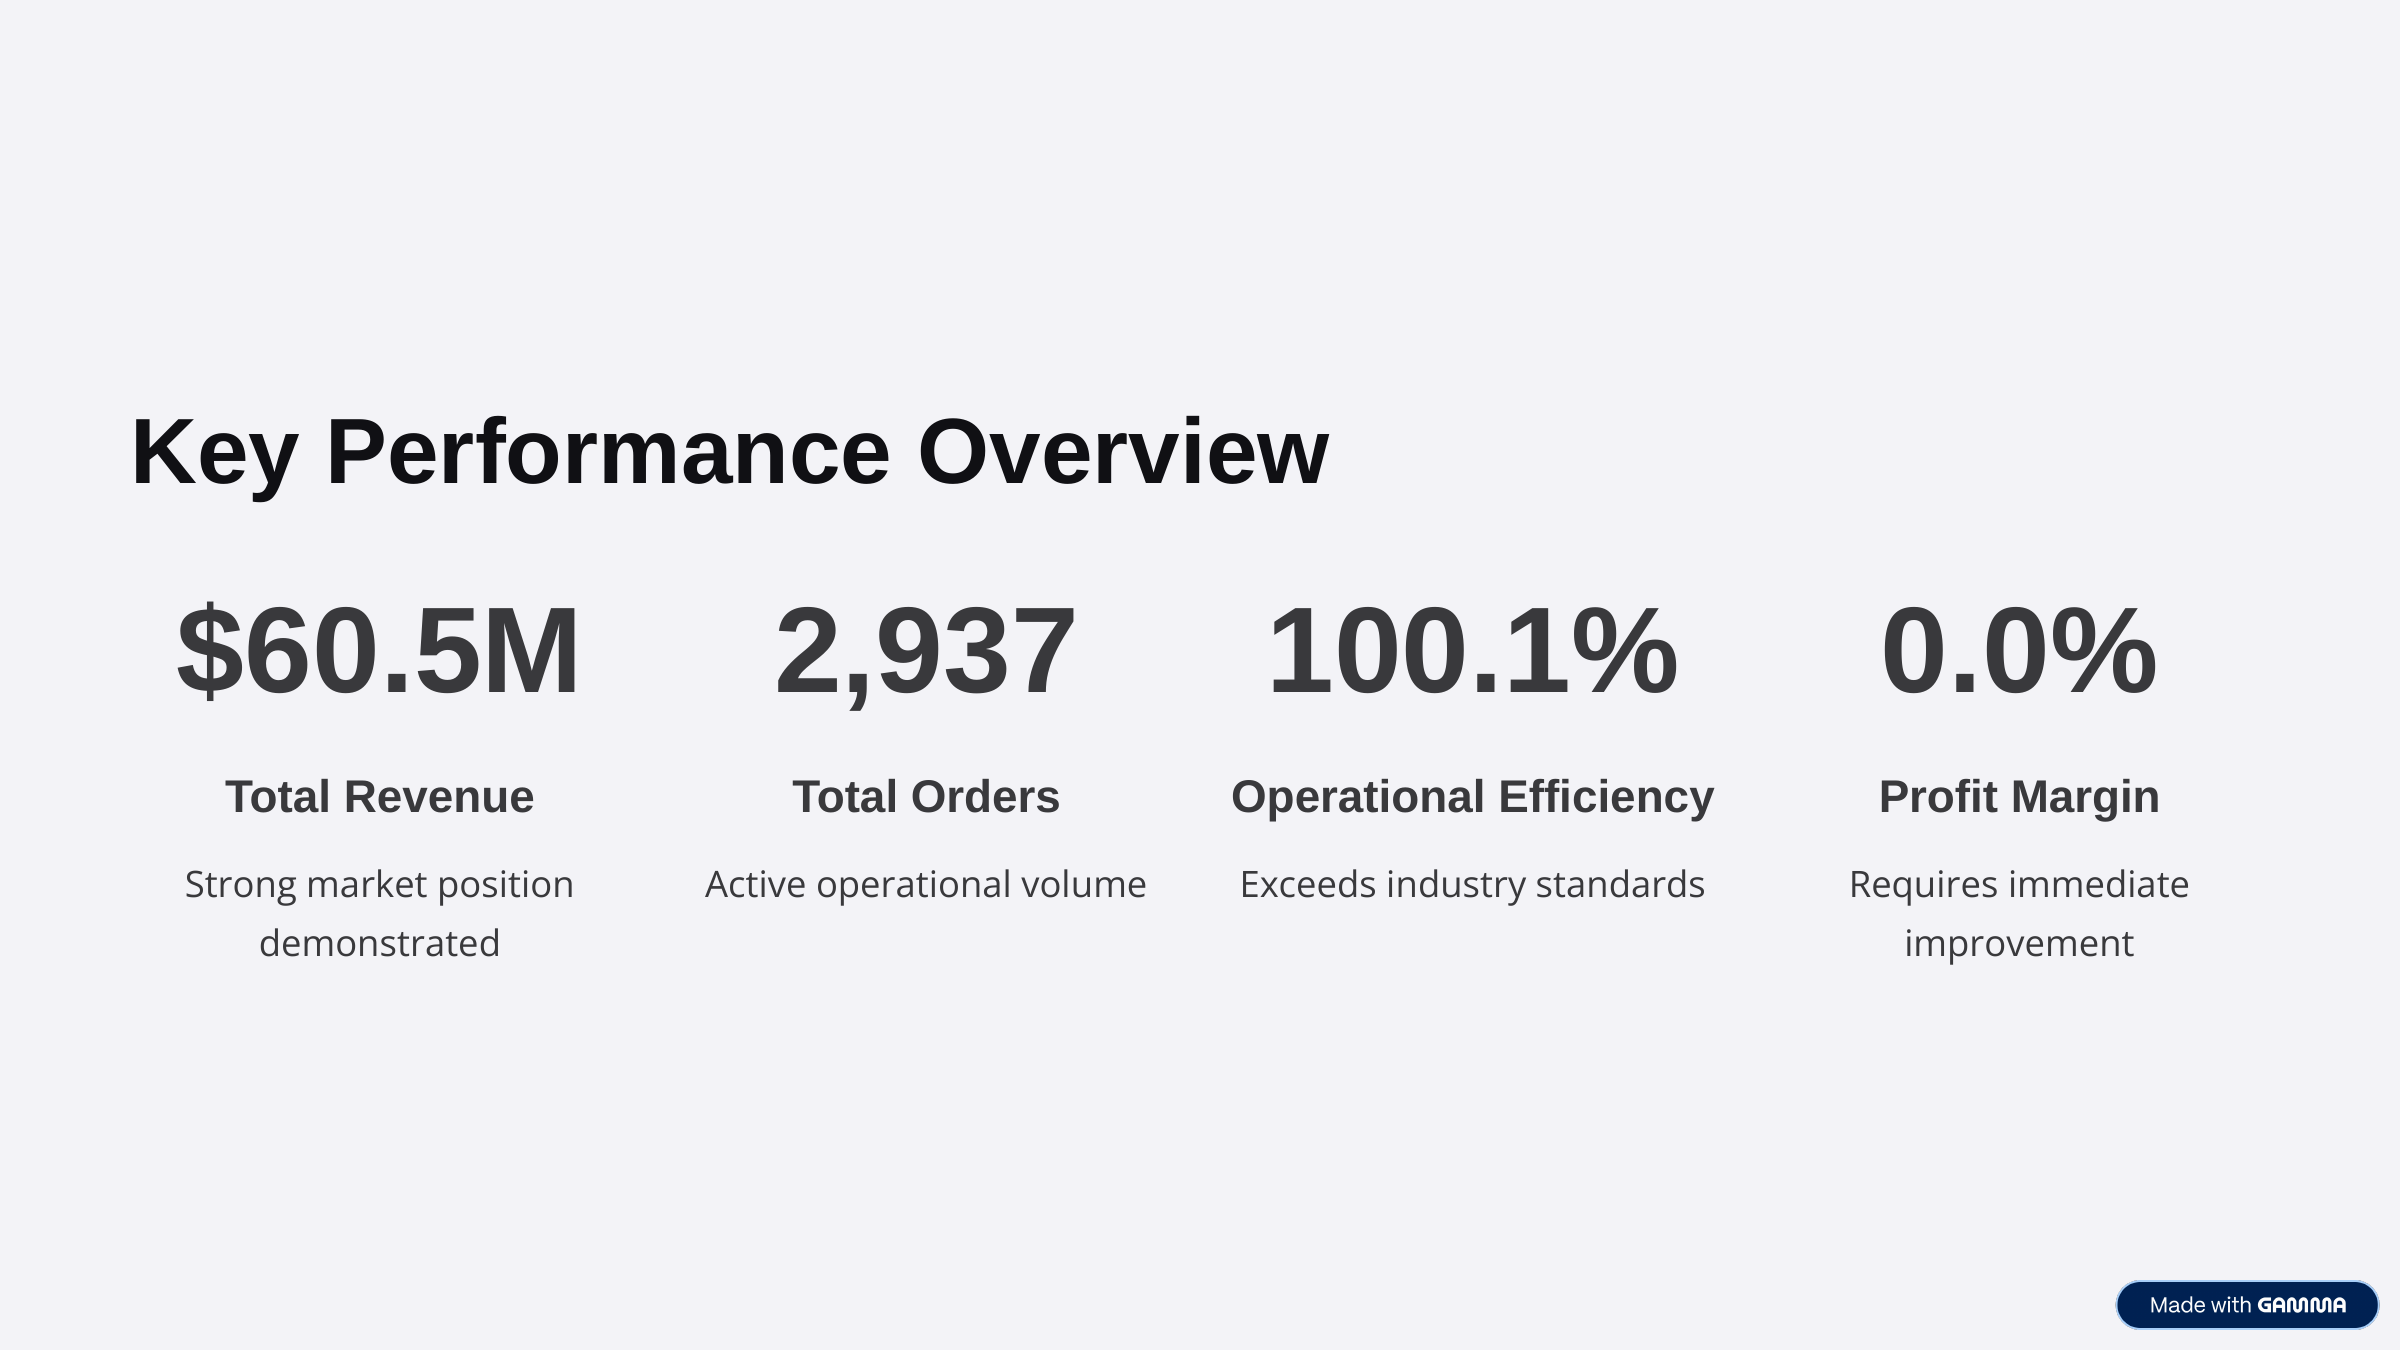

Key Performance Overview
$60.5M
2,937
100.1%
0.0%
Total Revenue
Total Orders
Operational Efficiency
Profit Margin
Strong market position demonstrated
Active operational volume
Exceeds industry standards
Requires immediate improvement